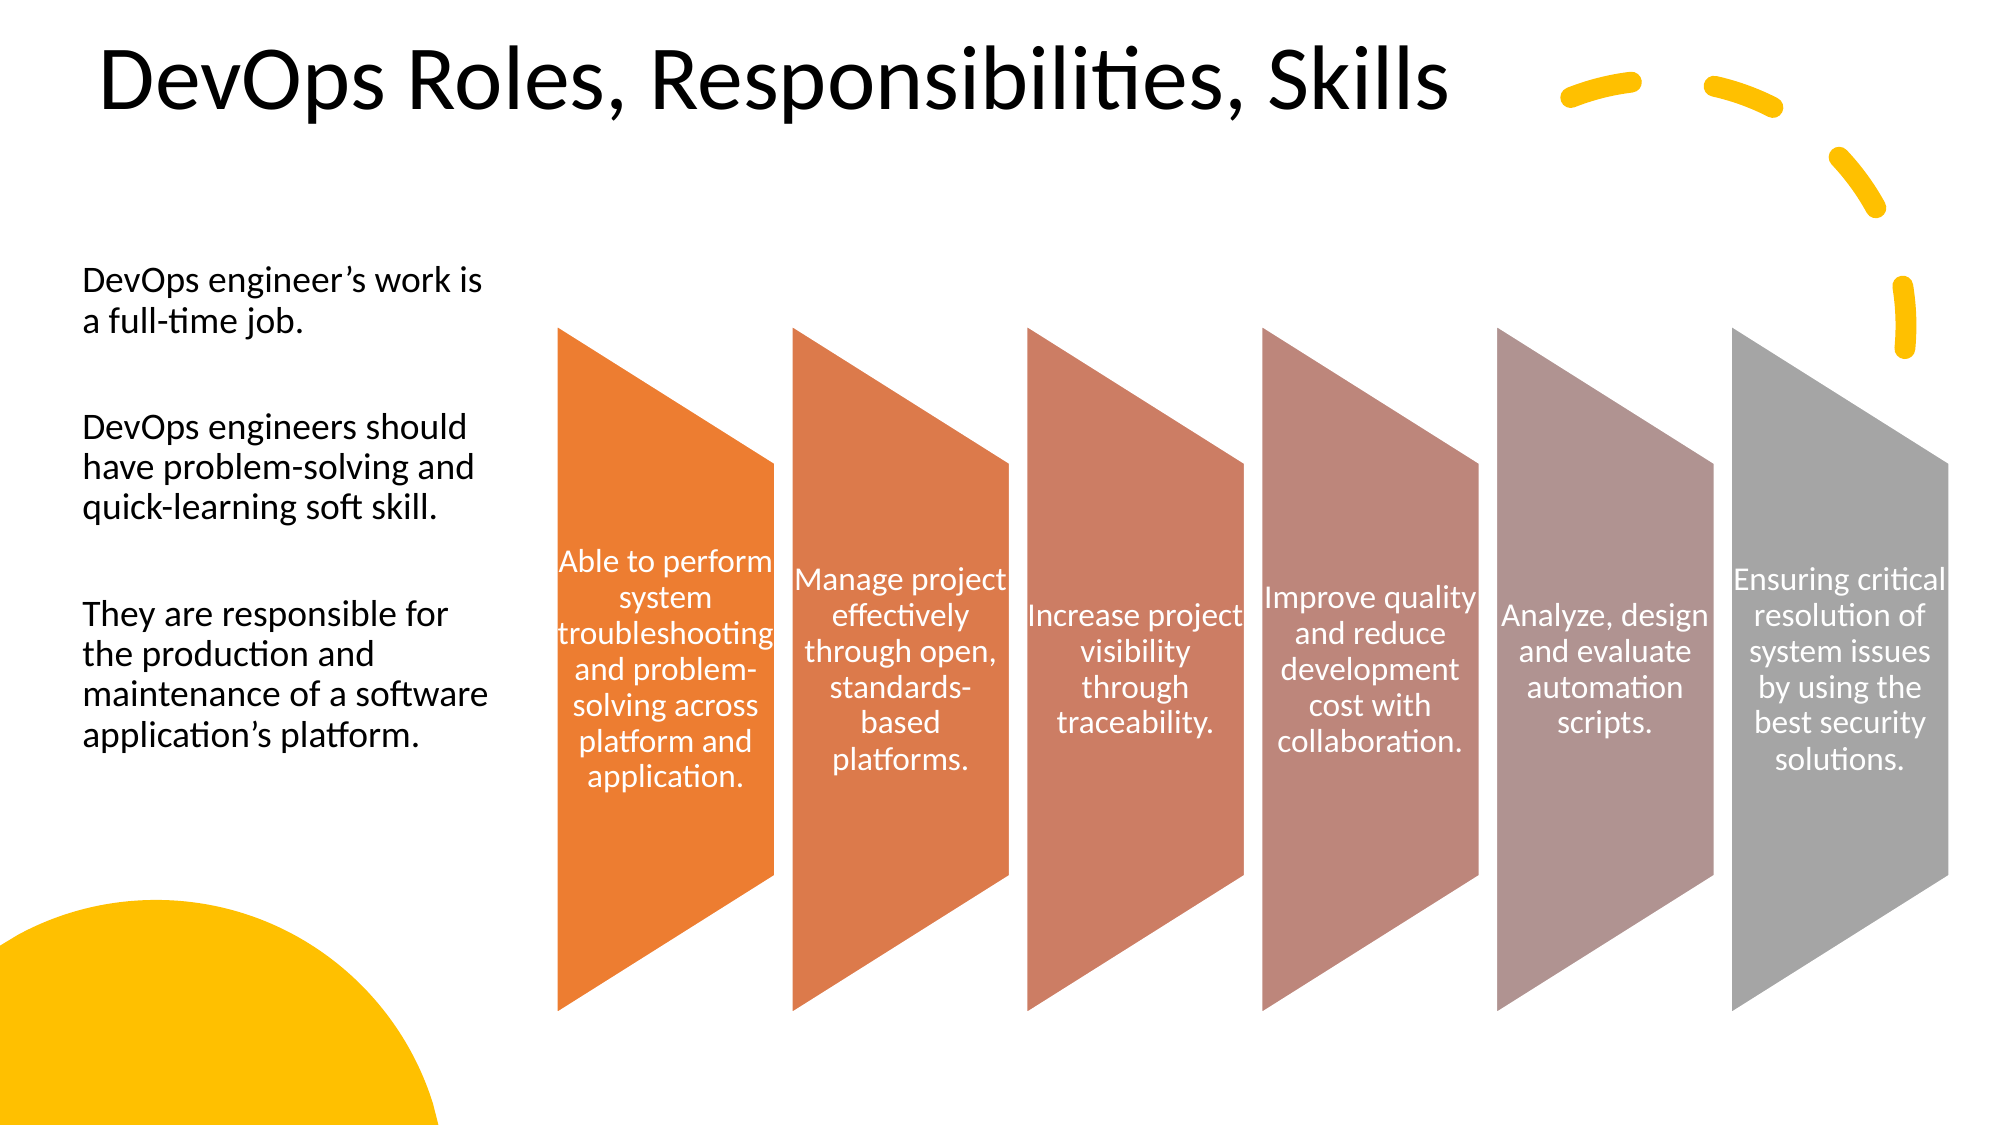

DevOps Roles, Responsibilities, Skills

DevOps engineer’s work is a full-time job.

DevOps engineers should have problem-solving and quick-learning soft skill.

They are responsible for the production and maintenance of a software application’s platform.
Able to perform system troubleshooting and problem-solving across platform and application.
Manage project effectively through open, standards-based platforms.
Increase project visibility through traceability.
Improve quality and reduce development cost with collaboration.
Analyze, design and evaluate automation scripts.
Ensuring critical resolution of system issues by using the best security solutions.